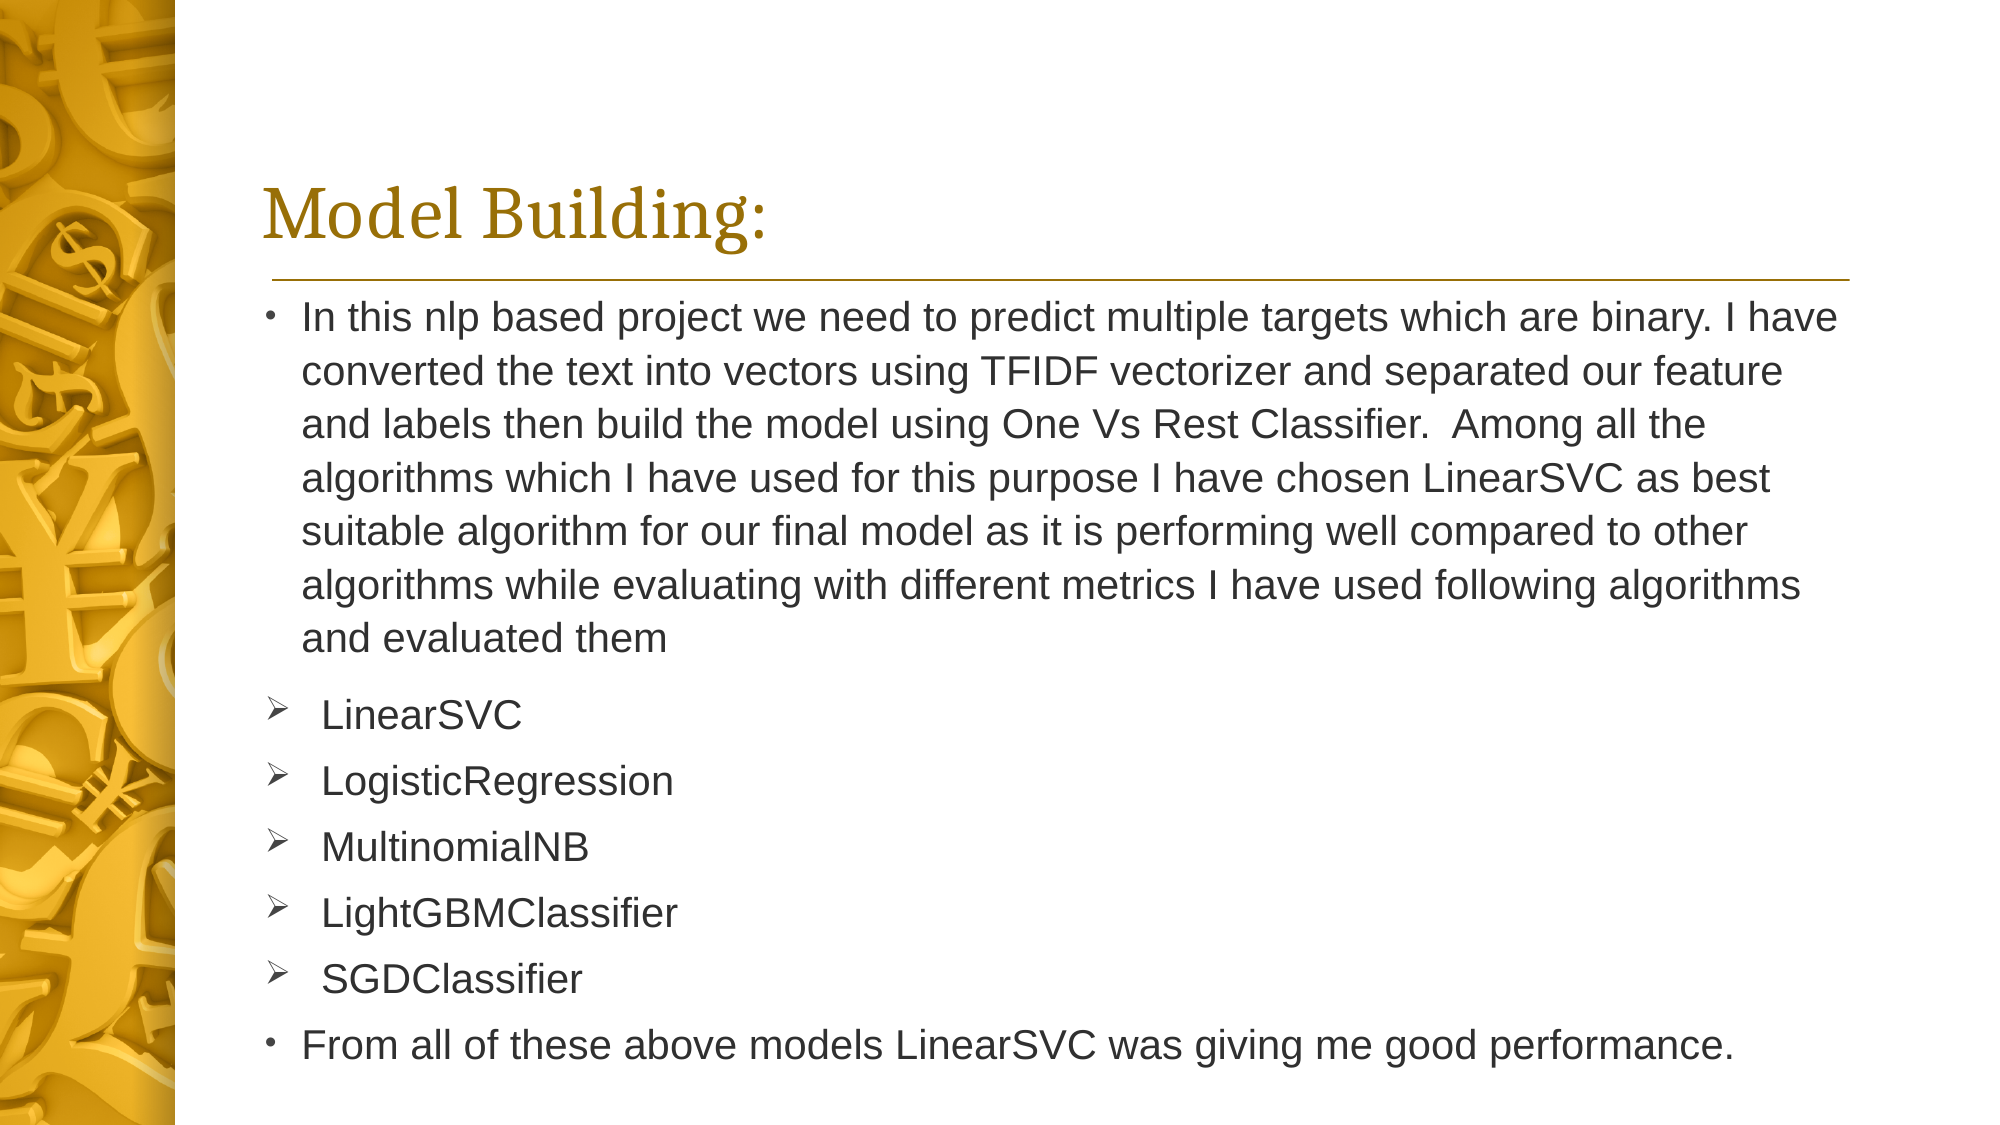

# Model Building:
In this nlp based project we need to predict multiple targets which are binary. I have converted the text into vectors using TFIDF vectorizer and separated our feature and labels then build the model using One Vs Rest Classifier.  Among all the algorithms which I have used for this purpose I have chosen LinearSVC as best suitable algorithm for our final model as it is performing well compared to other algorithms while evaluating with different metrics I have used following algorithms and evaluated them
LinearSVC
LogisticRegression
MultinomialNB
LightGBMClassifier
SGDClassifier
From all of these above models LinearSVC was giving me good performance.